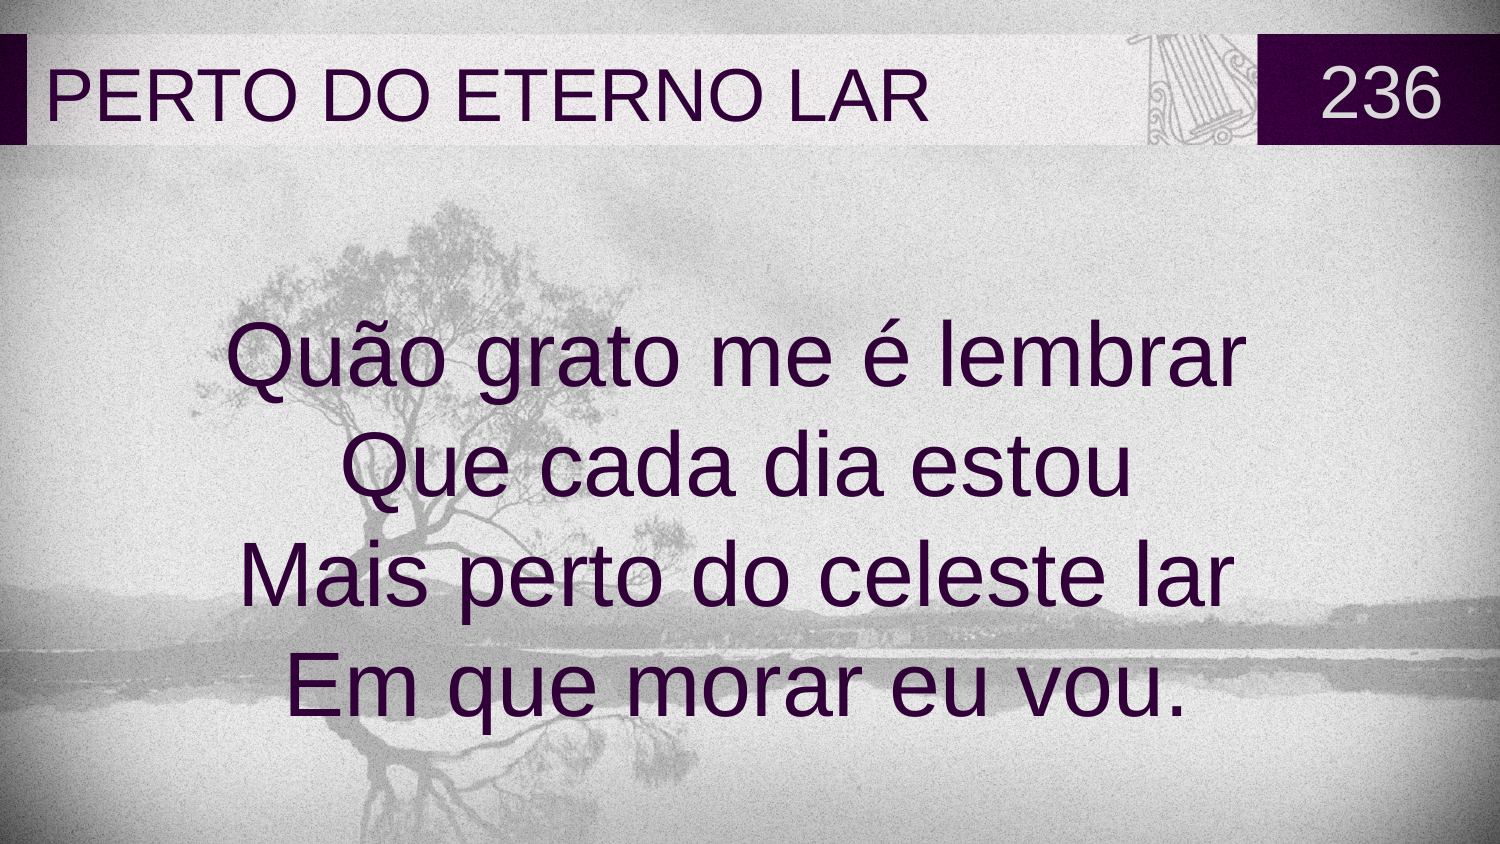

# PERTO DO ETERNO LAR
236
Quão grato me é lembrar
Que cada dia estou
Mais perto do celeste lar
Em que morar eu vou.